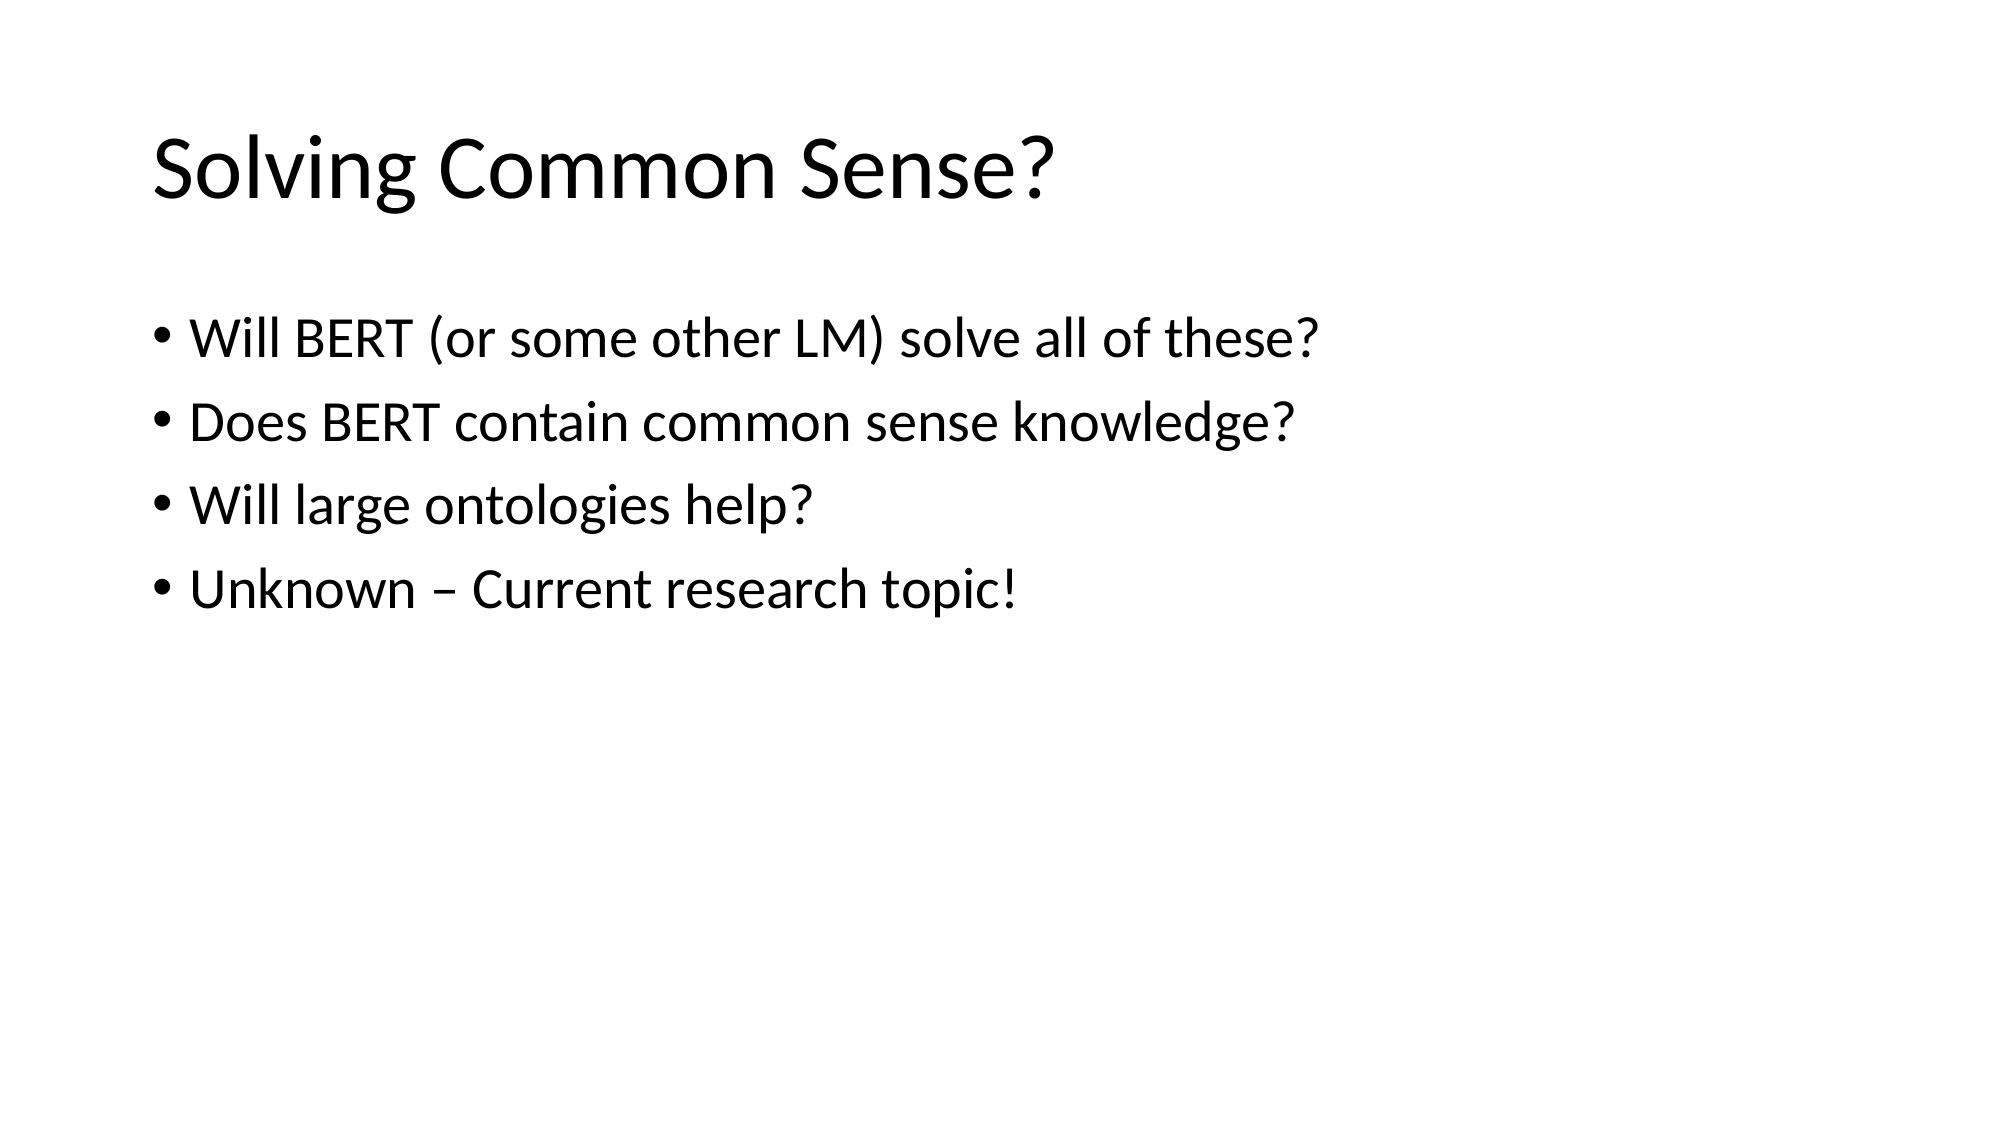

# Solving Common Sense?
Will BERT (or some other LM) solve all of these?
Does BERT contain common sense knowledge?
Will large ontologies help?
Unknown – Current research topic!